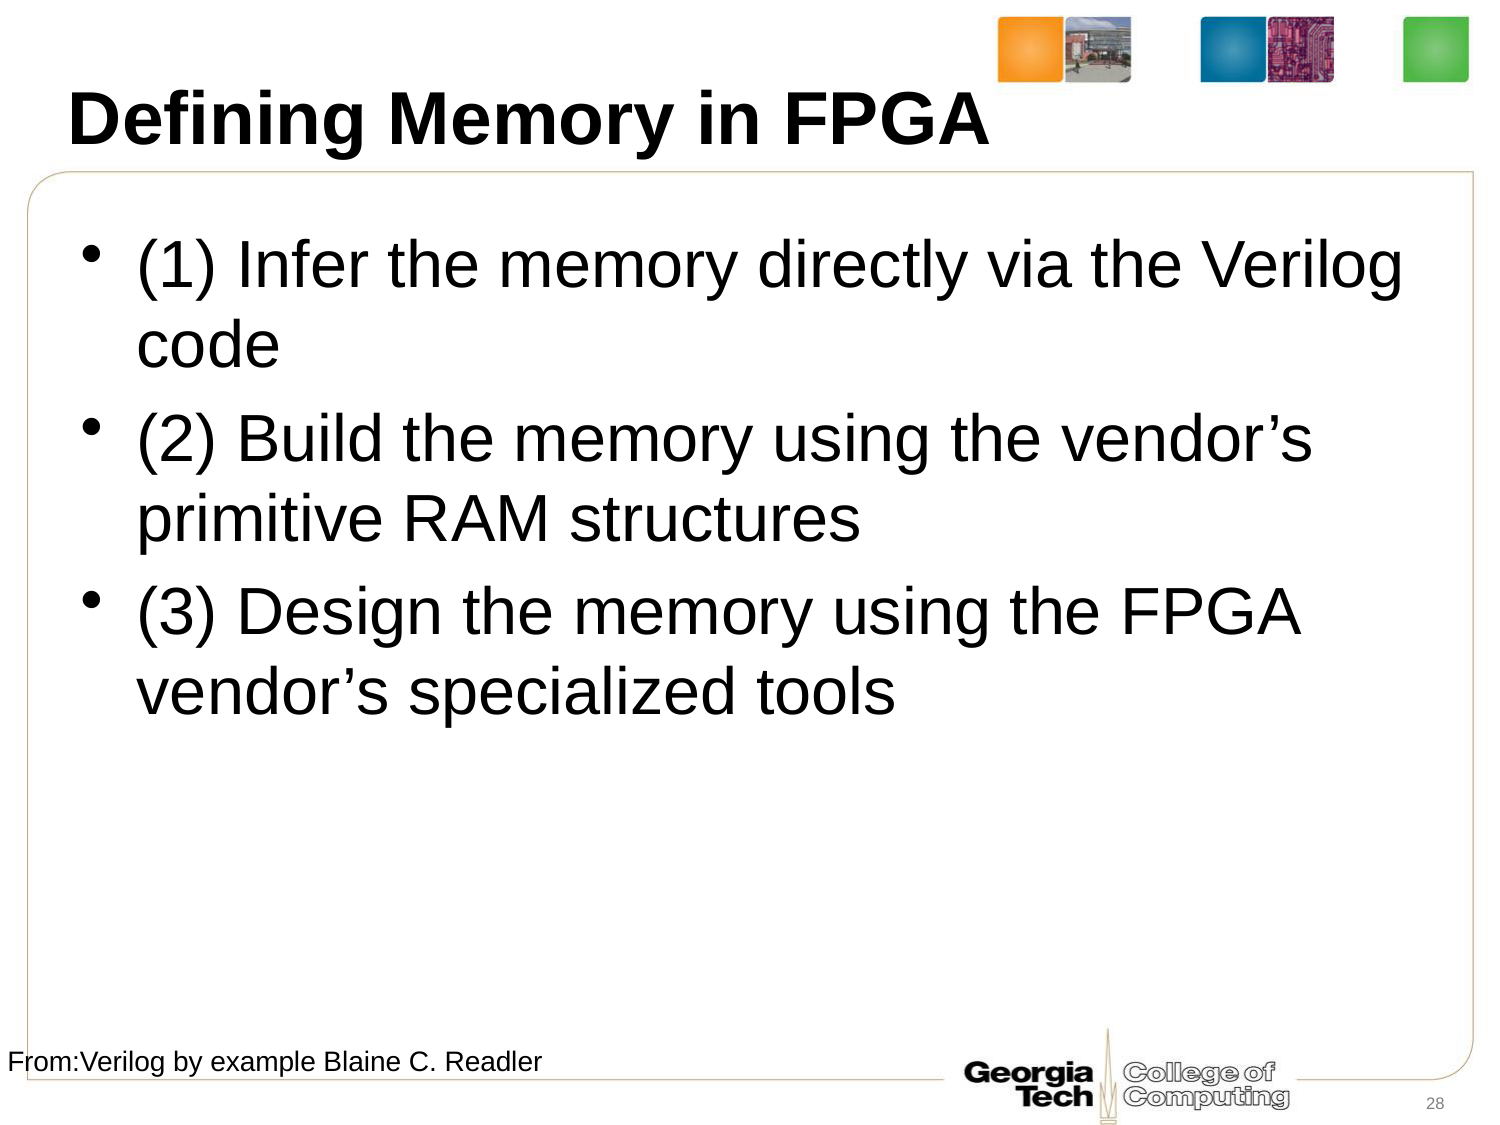

# Defining Memory in FPGA
(1) Infer the memory directly via the Verilog code
(2) Build the memory using the vendor’s primitive RAM structures
(3) Design the memory using the FPGA vendor’s specialized tools
From:Verilog by example Blaine C. Readler
28